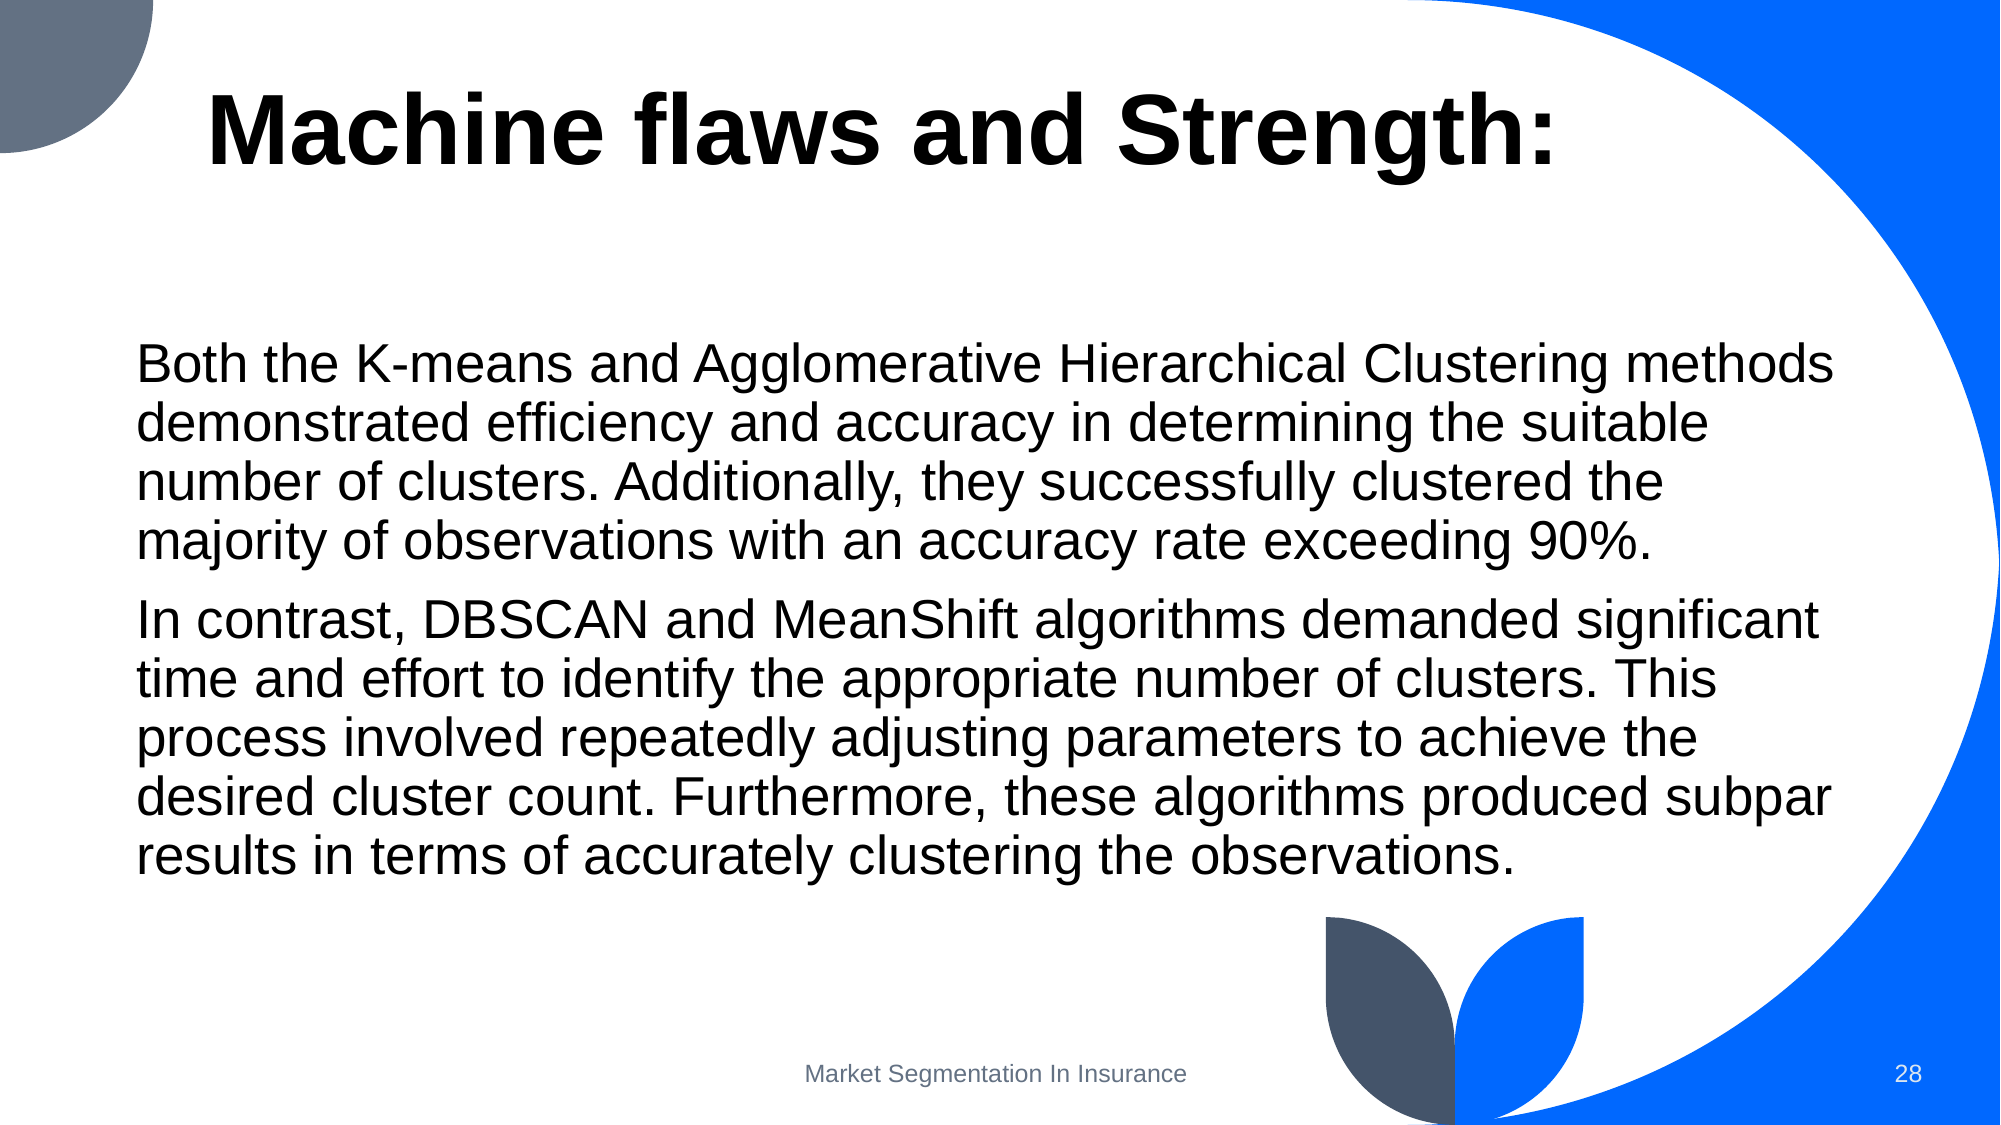

# Machine flaws and Strength:
Both the K-means and Agglomerative Hierarchical Clustering methods demonstrated efficiency and accuracy in determining the suitable number of clusters. Additionally, they successfully clustered the majority of observations with an accuracy rate exceeding 90%.
In contrast, DBSCAN and MeanShift algorithms demanded significant time and effort to identify the appropriate number of clusters. This process involved repeatedly adjusting parameters to achieve the desired cluster count. Furthermore, these algorithms produced subpar results in terms of accurately clustering the observations.
Market Segmentation In Insurance
28